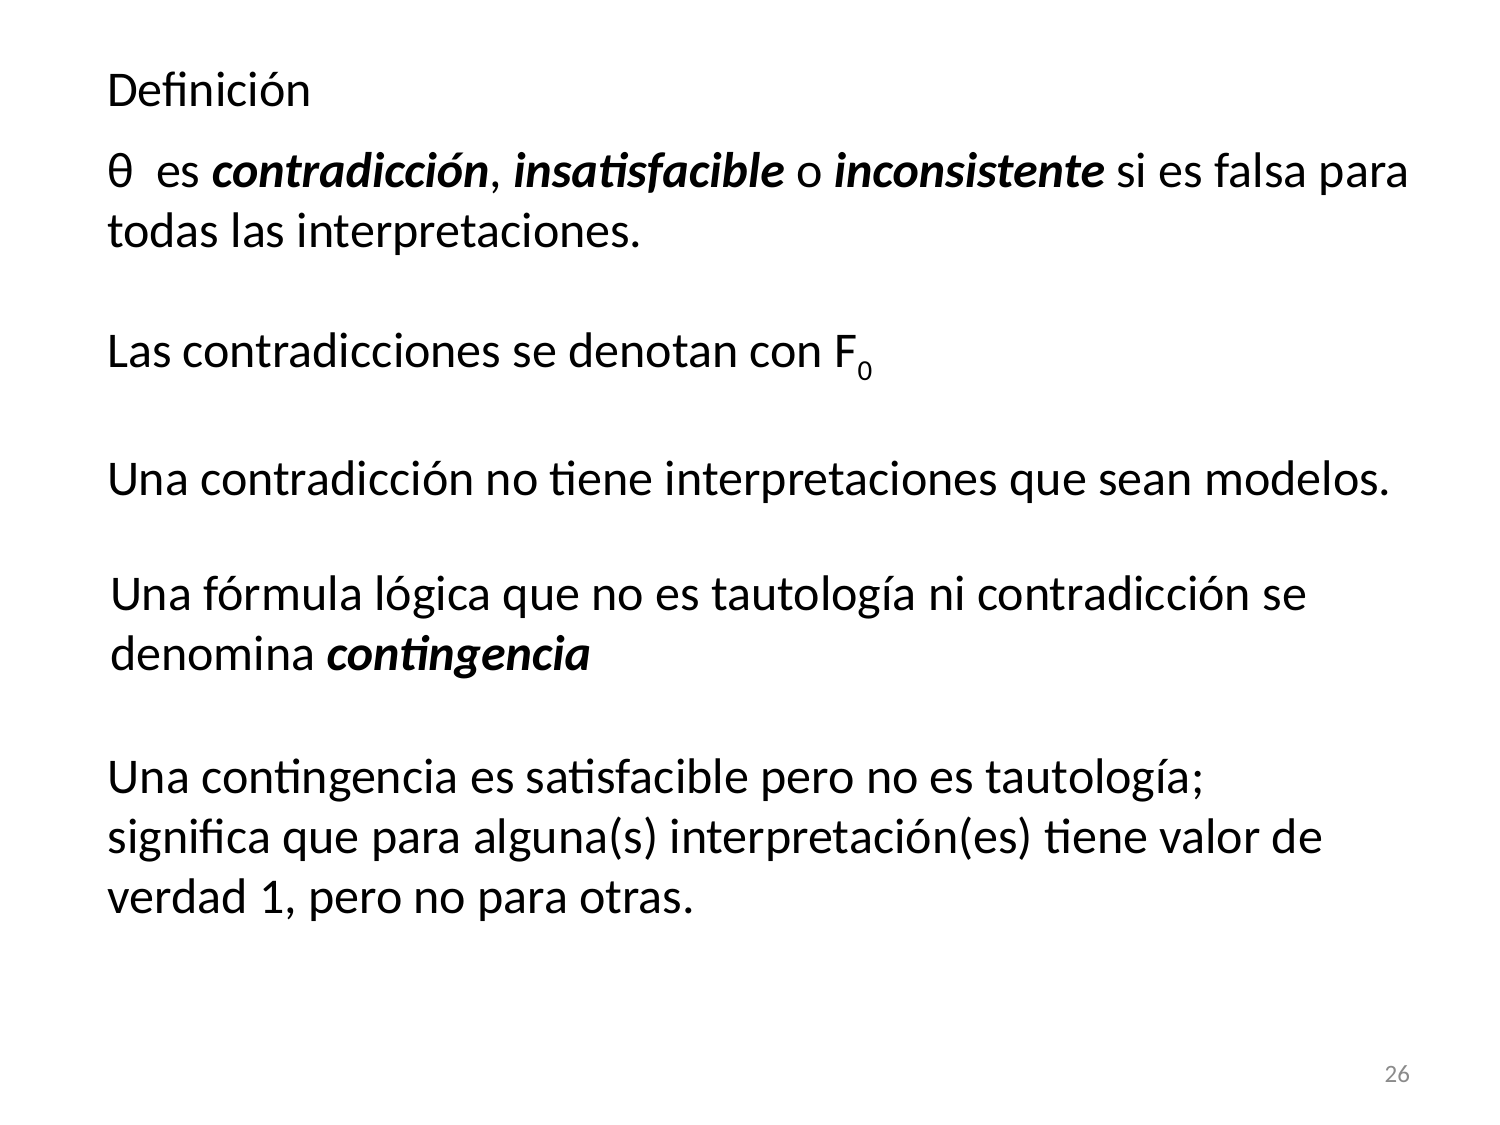

Definición
θ  es contradicción, insatisfacible o inconsistente si es falsa para todas las interpretaciones.

Las contradicciones se denotan con F0

Una contradicción no tiene interpretaciones que sean modelos.
Una fórmula lógica que no es tautología ni contradicción se denomina contingencia
Una contingencia es satisfacible pero no es tautología; significa que para alguna(s) interpretación(es) tiene valor de verdad 1, pero no para otras.
26